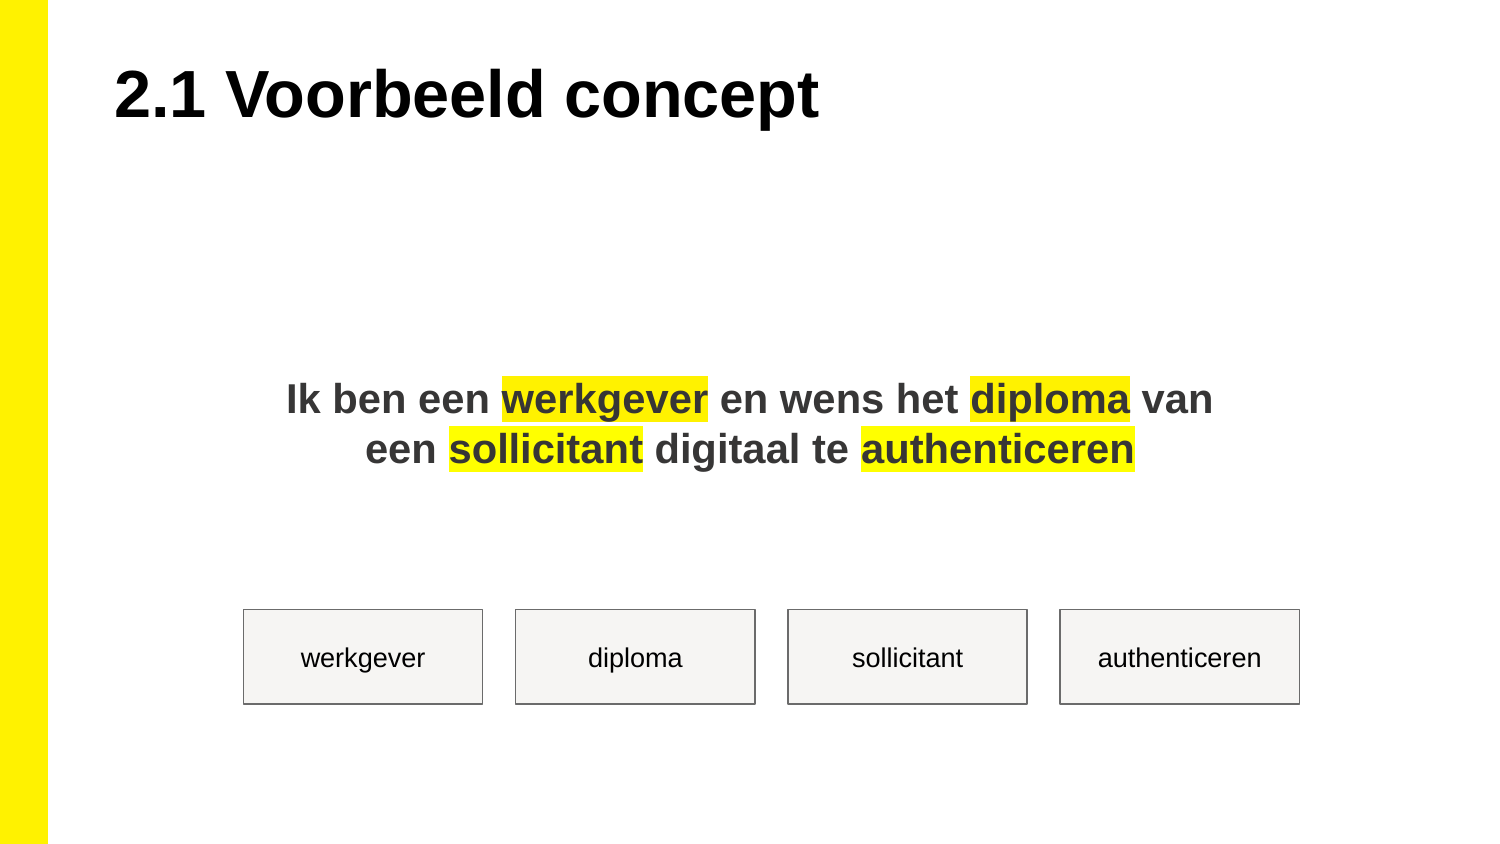

2.1 Voorbeeld concept
Ik ben een werkgever en wens het diploma van een sollicitant digitaal te authenticeren
werkgever
diploma
sollicitant
authenticeren